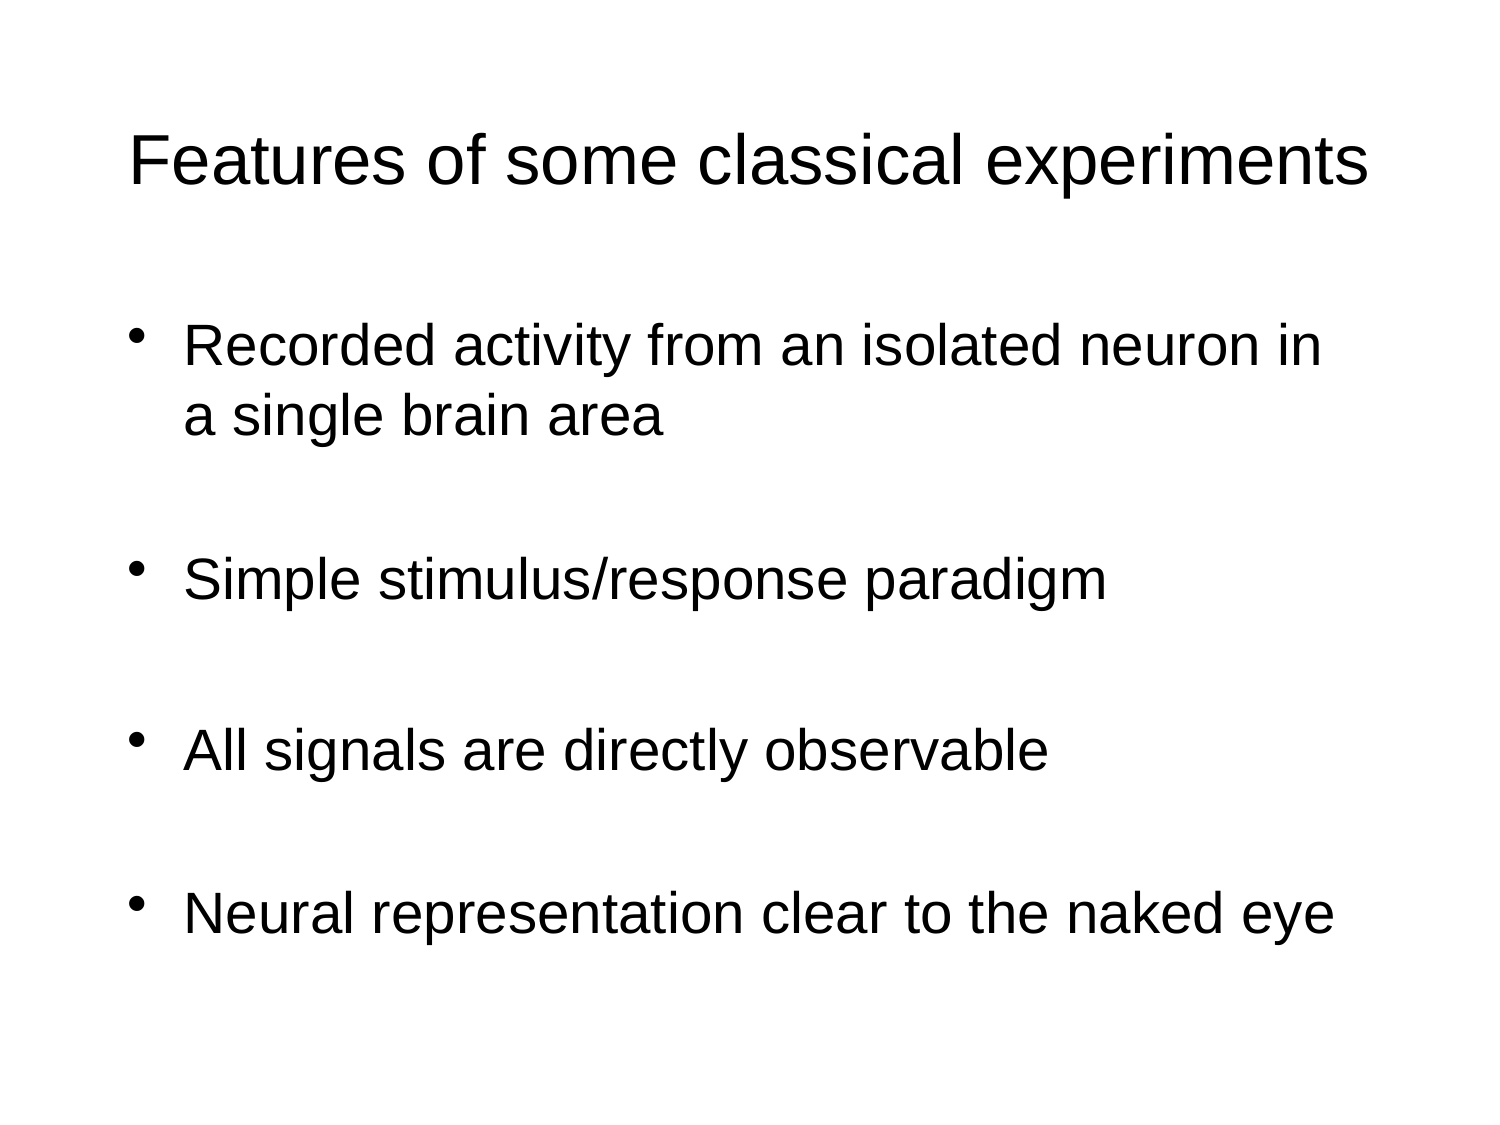

# Features of some classical experiments
Recorded activity from an isolated neuron in a single brain area

Simple stimulus/response paradigm

All signals are directly observable

Neural representation clear to the naked eye